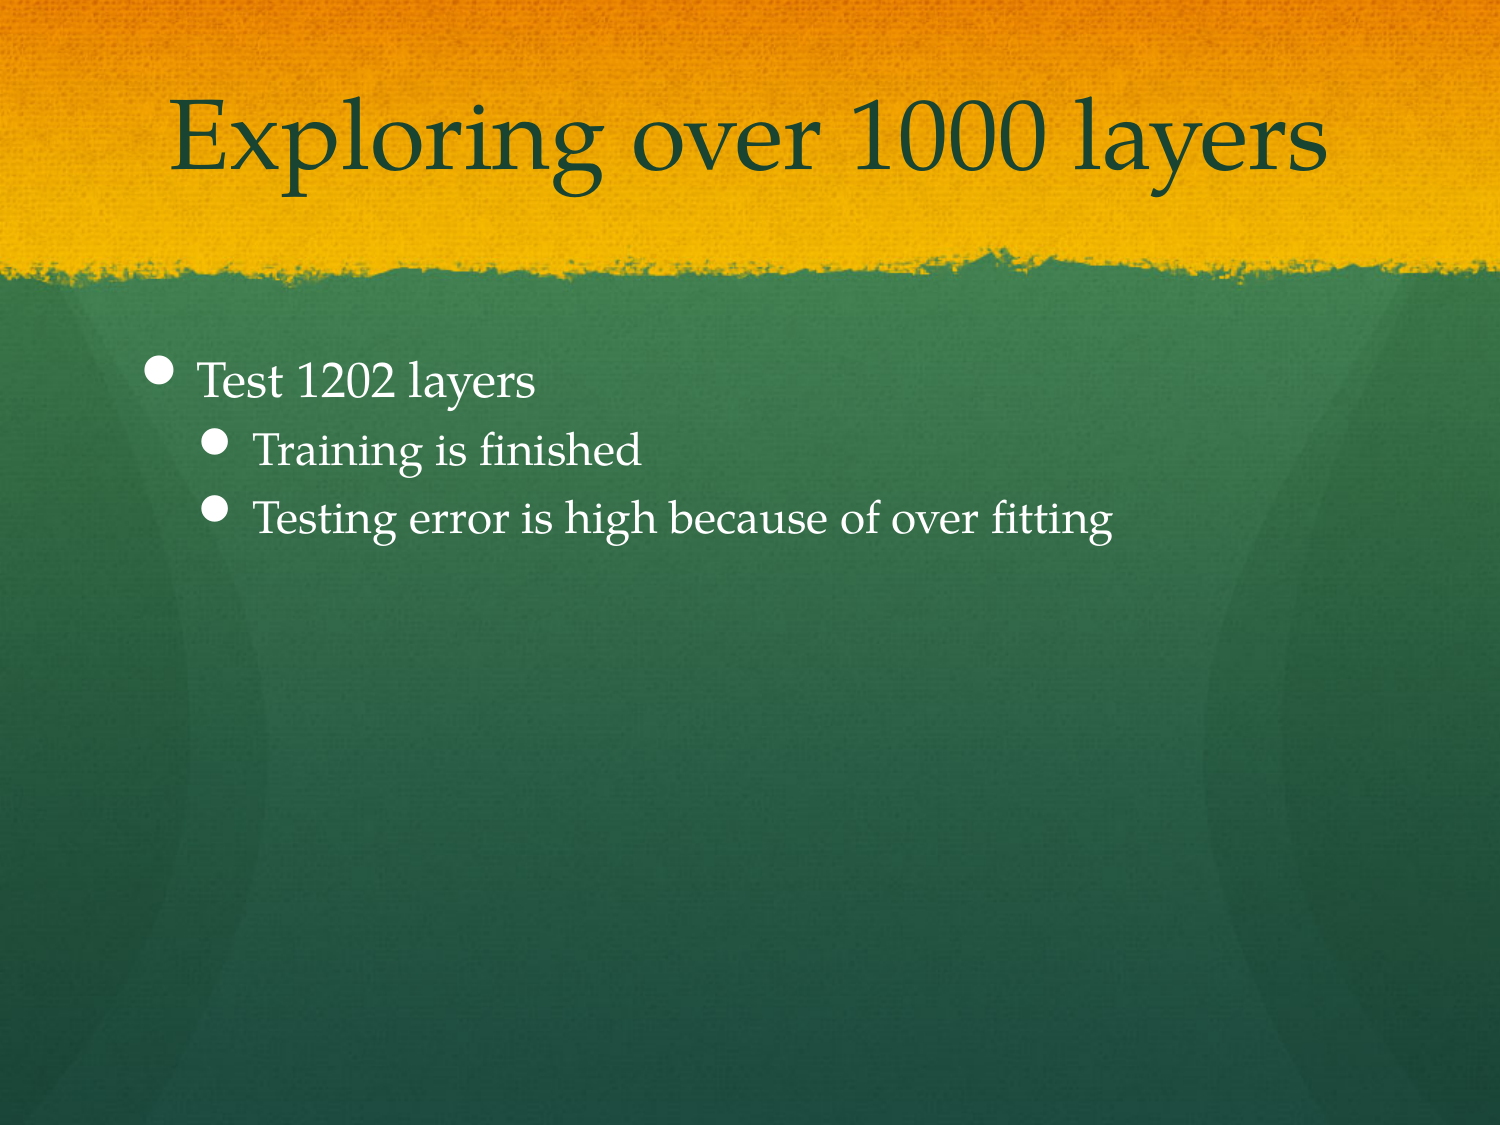

# Exploring over 1000 layers
Test 1202 layers
Training is finished
Testing error is high because of over fitting